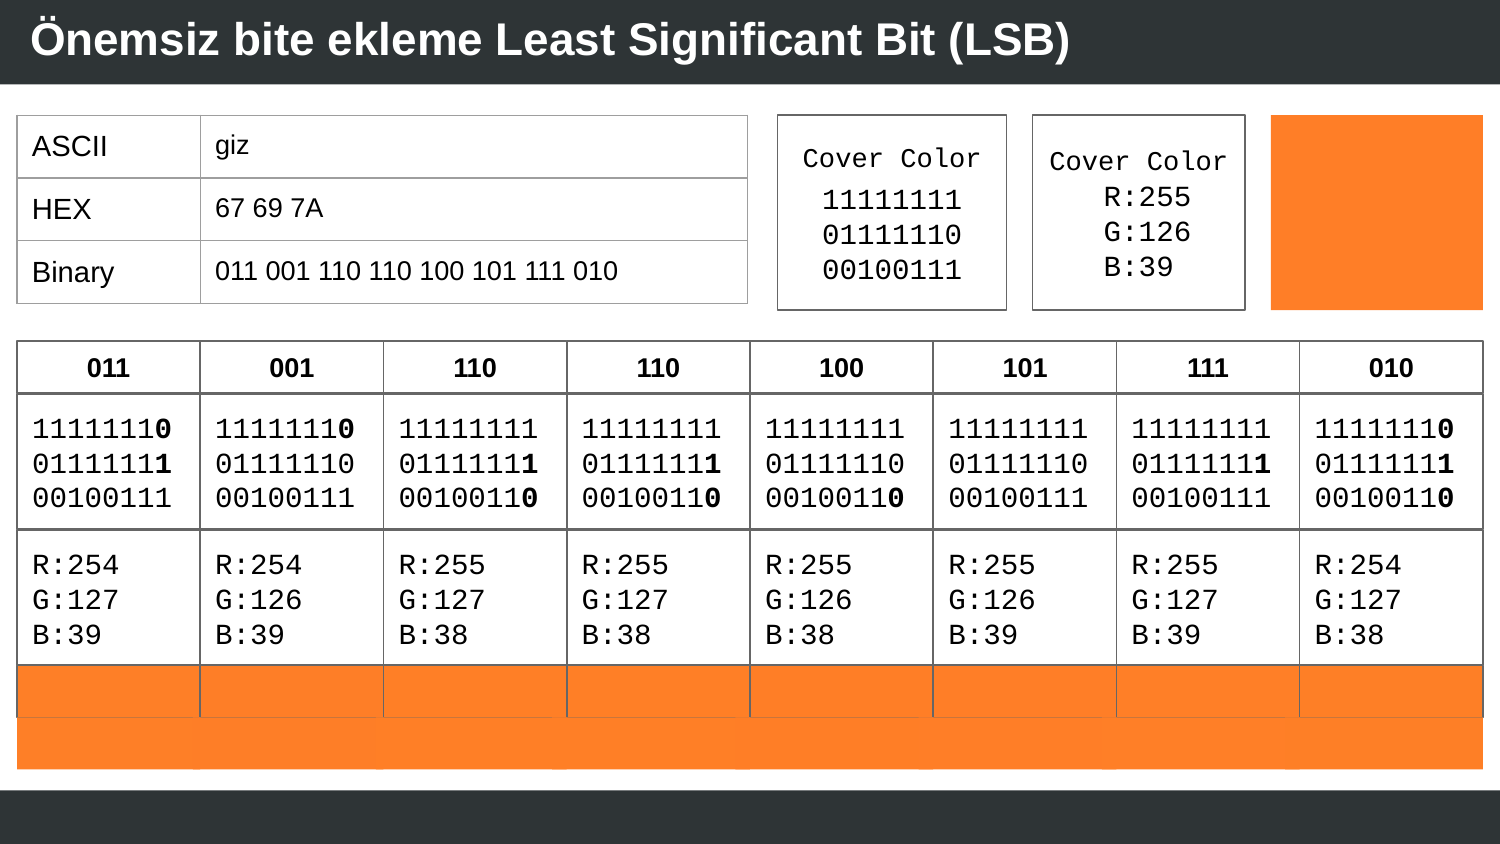

# Önemsiz bite ekleme Least Significant Bit (LSB)
| ASCII | giz |
| --- | --- |
| HEX | 67 69 7A |
| Binary | 011 001 110 110 100 101 111 010 |
Cover Color

11111111
01111110
00100111
Cover Color

 R:255
 G:126
B:39

011
001
110
110
100
101
111
010
11111110
01111111
00100111

11111110
01111110
00100111

11111111
01111111
00100110

11111111
01111111
00100110

11111111
01111110
00100110

11111111
01111110
00100111

11111111
01111111
00100111

11111110
01111111
00100110

R:254
G:127
B:39

R:254
G:126
B:39
R:255
G:127
B:38
R:255
G:127
B:38
R:255
G:126
B:38
R:255
G:126
B:39
R:255
G:127
B:39
R:254
G:127
B:38